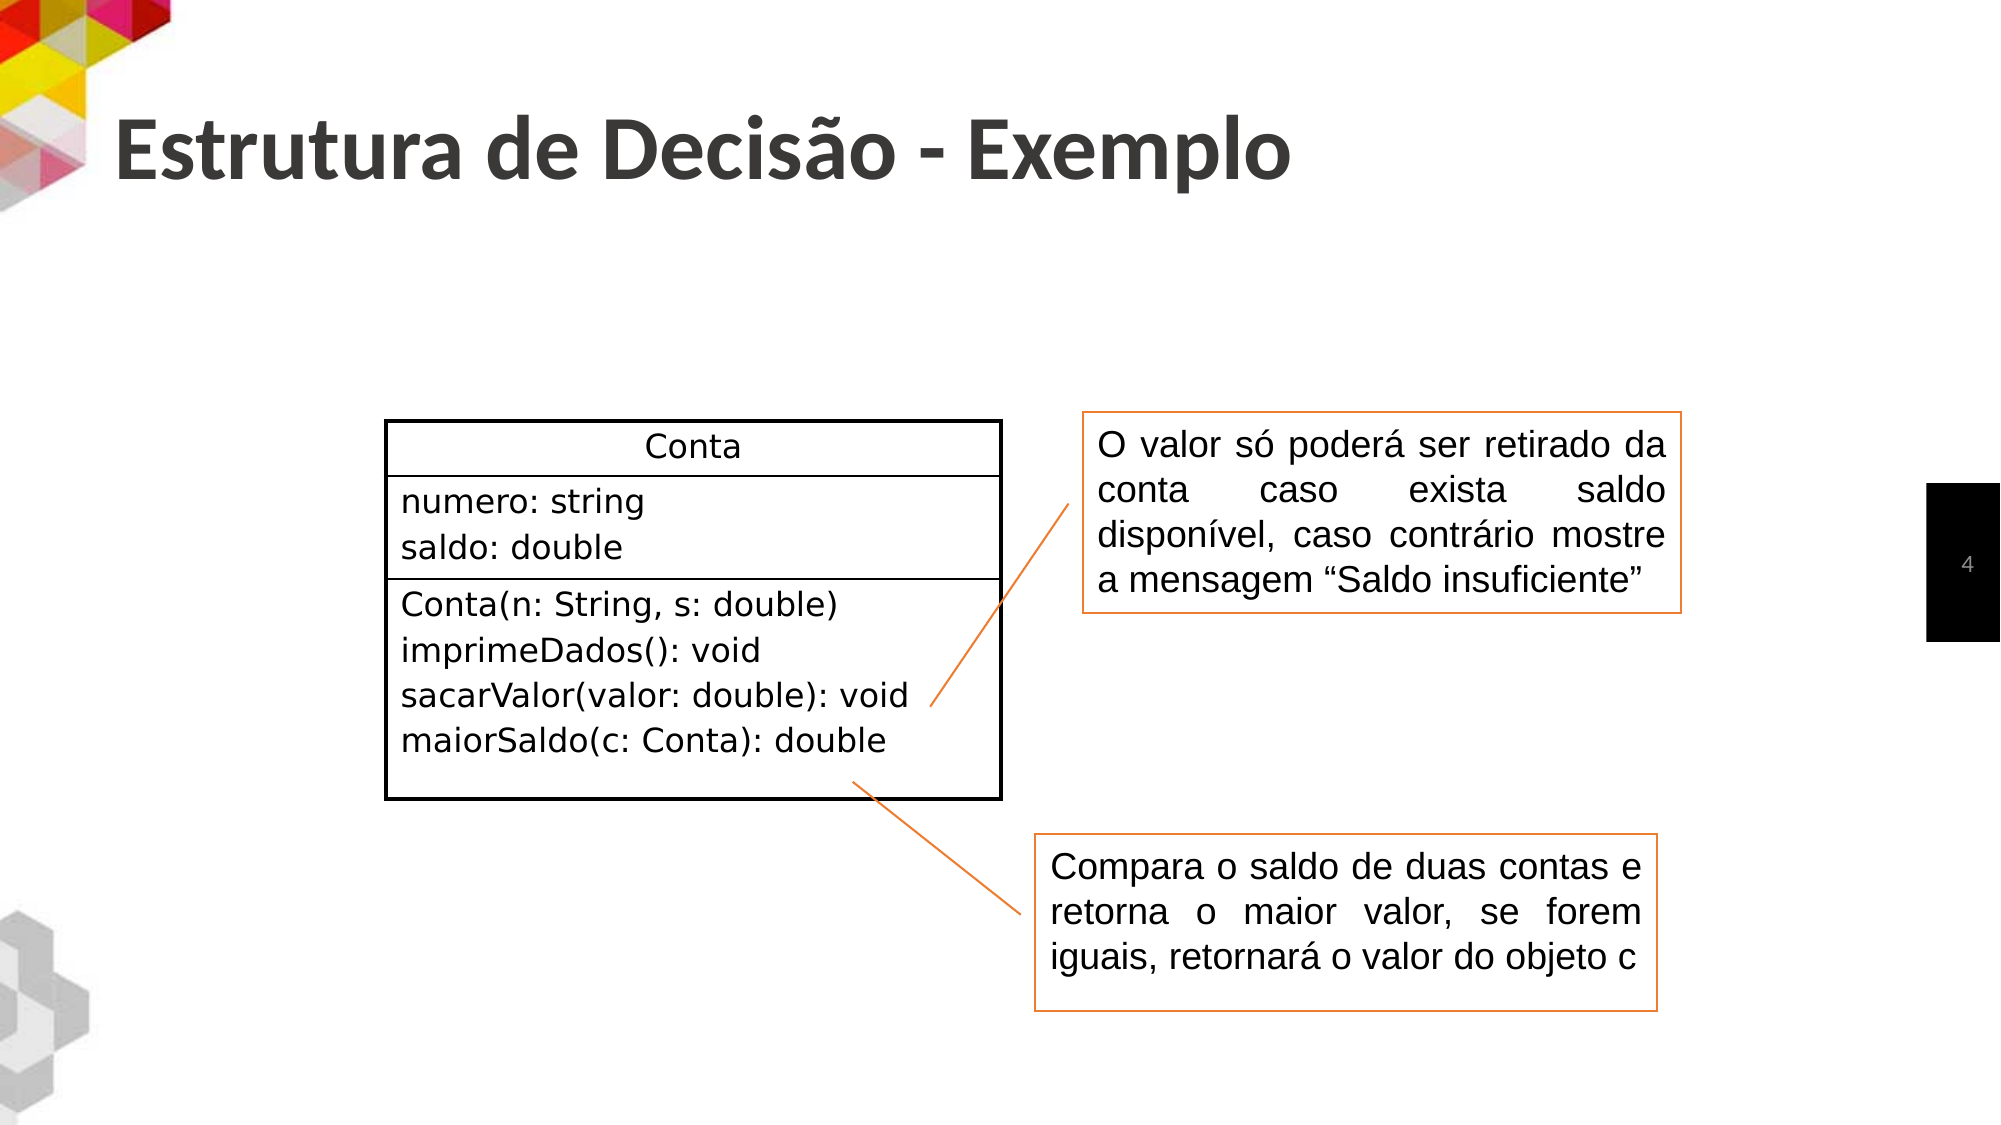

# Estrutura de Decisão - Exemplo
O valor só poderá ser retirado da conta caso exista saldo disponível, caso contrário mostre a mensagem “Saldo insuficiente”
| Conta |
| --- |
| numero: string saldo: double |
| Conta(n: String, s: double) imprimeDados(): void sacarValor(valor: double): void maiorSaldo(c: Conta): double |
4
Compara o saldo de duas contas e retorna o maior valor, se forem iguais, retornará o valor do objeto c